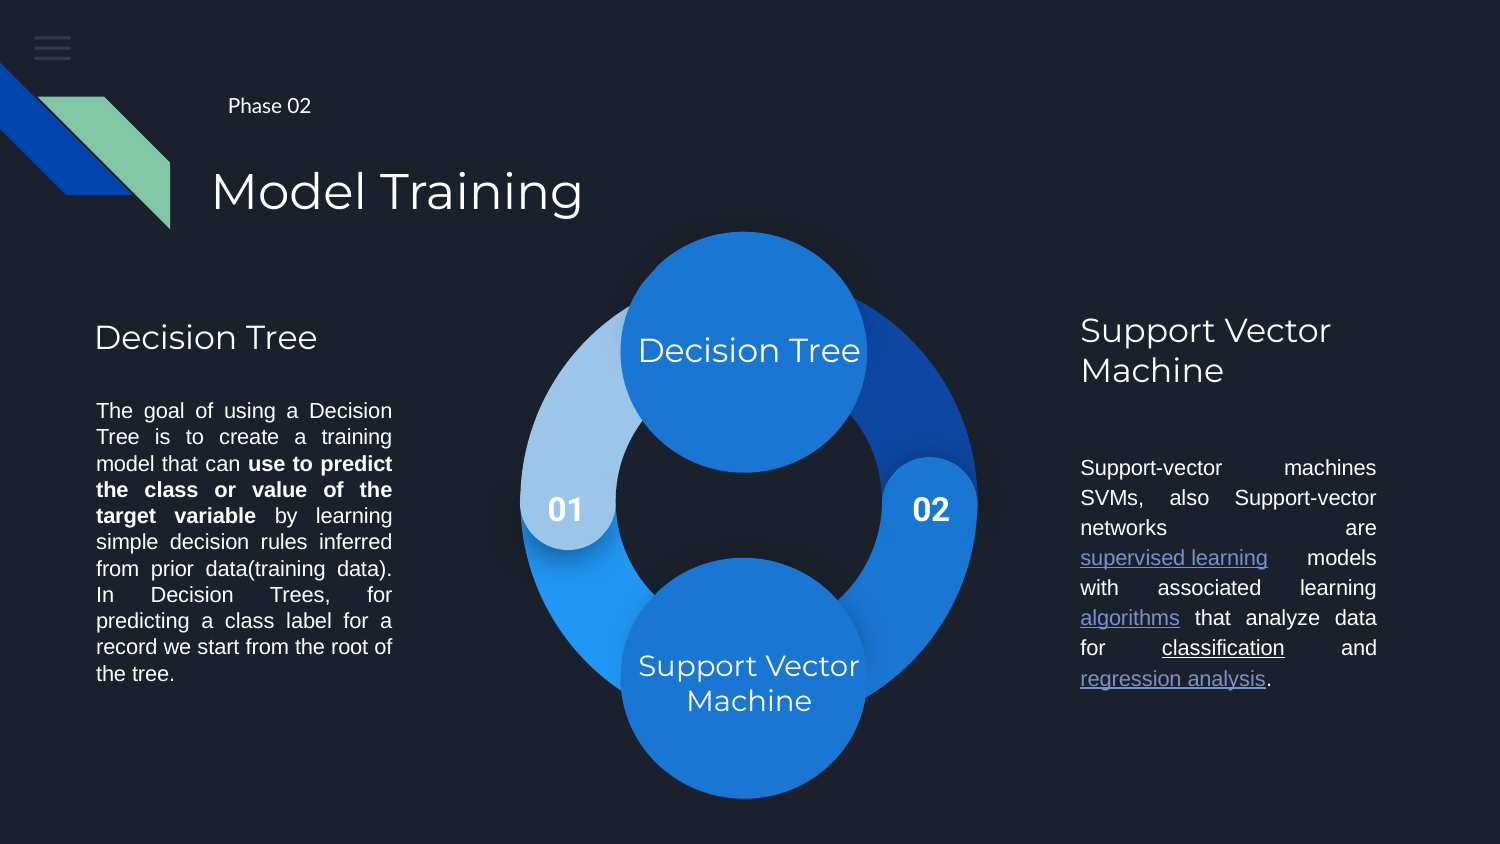

# Phase 02
Model Training

Decision Tree
Decision Tree
Support Vector Machine

The goal of using a Decision Tree is to create a training model that can use to predict the class or value of the target variable by learning simple decision rules inferred from prior data(training data). In Decision Trees, for predicting a class label for a record we start from the root of the tree.

01
02
Support-vector machines SVMs, also Support-vector networks are supervised learning models with associated learning algorithms that analyze data for classification and regression analysis.

Support Vector Machine